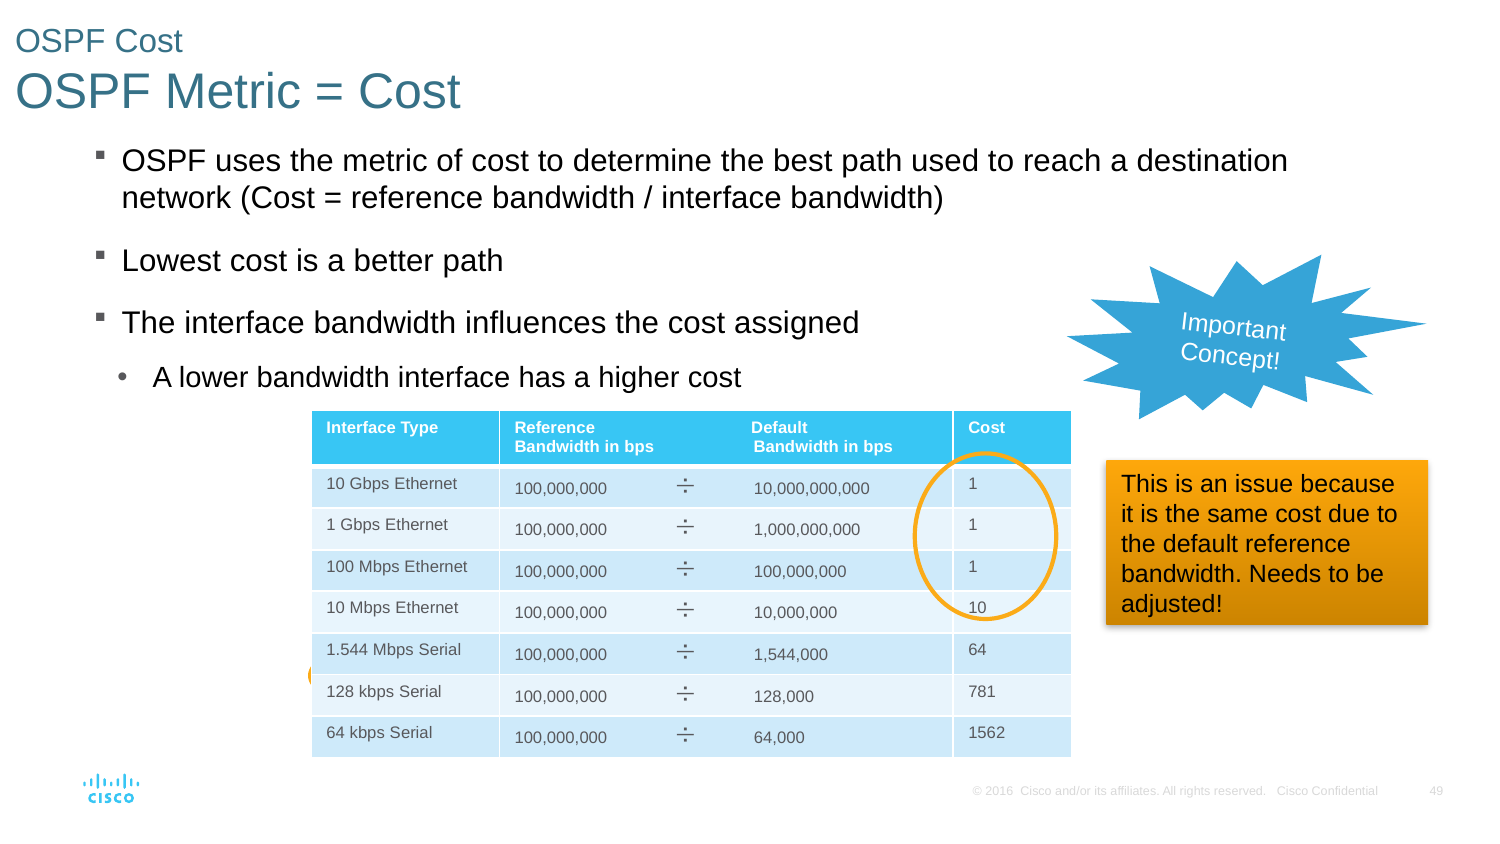

# OSPF Cost OSPF Metric = Cost
OSPF uses the metric of cost to determine the best path used to reach a destination network (Cost = reference bandwidth / interface bandwidth)
Lowest cost is a better path
The interface bandwidth influences the cost assigned
A lower bandwidth interface has a higher cost
Important Concept!
| Interface Type | Reference Default Bandwidth in bps Bandwidth in bps | Cost |
| --- | --- | --- |
| 10 Gbps Ethernet | 100,000,000 ÷ 10,000,000,000 | 1 |
| 1 Gbps Ethernet | 100,000,000 ÷ 1,000,000,000 | 1 |
| 100 Mbps Ethernet | 100,000,000 ÷ 100,000,000 | 1 |
| 10 Mbps Ethernet | 100,000,000 ÷ 10,000,000 | 10 |
| 1.544 Mbps Serial | 100,000,000 ÷ 1,544,000 | 64 |
| 128 kbps Serial | 100,000,000 ÷ 128,000 | 781 |
| 64 kbps Serial | 100,000,000 ÷ 64,000 | 1562 |

This is an issue because it is the same cost due to the default reference bandwidth. Needs to be adjusted!